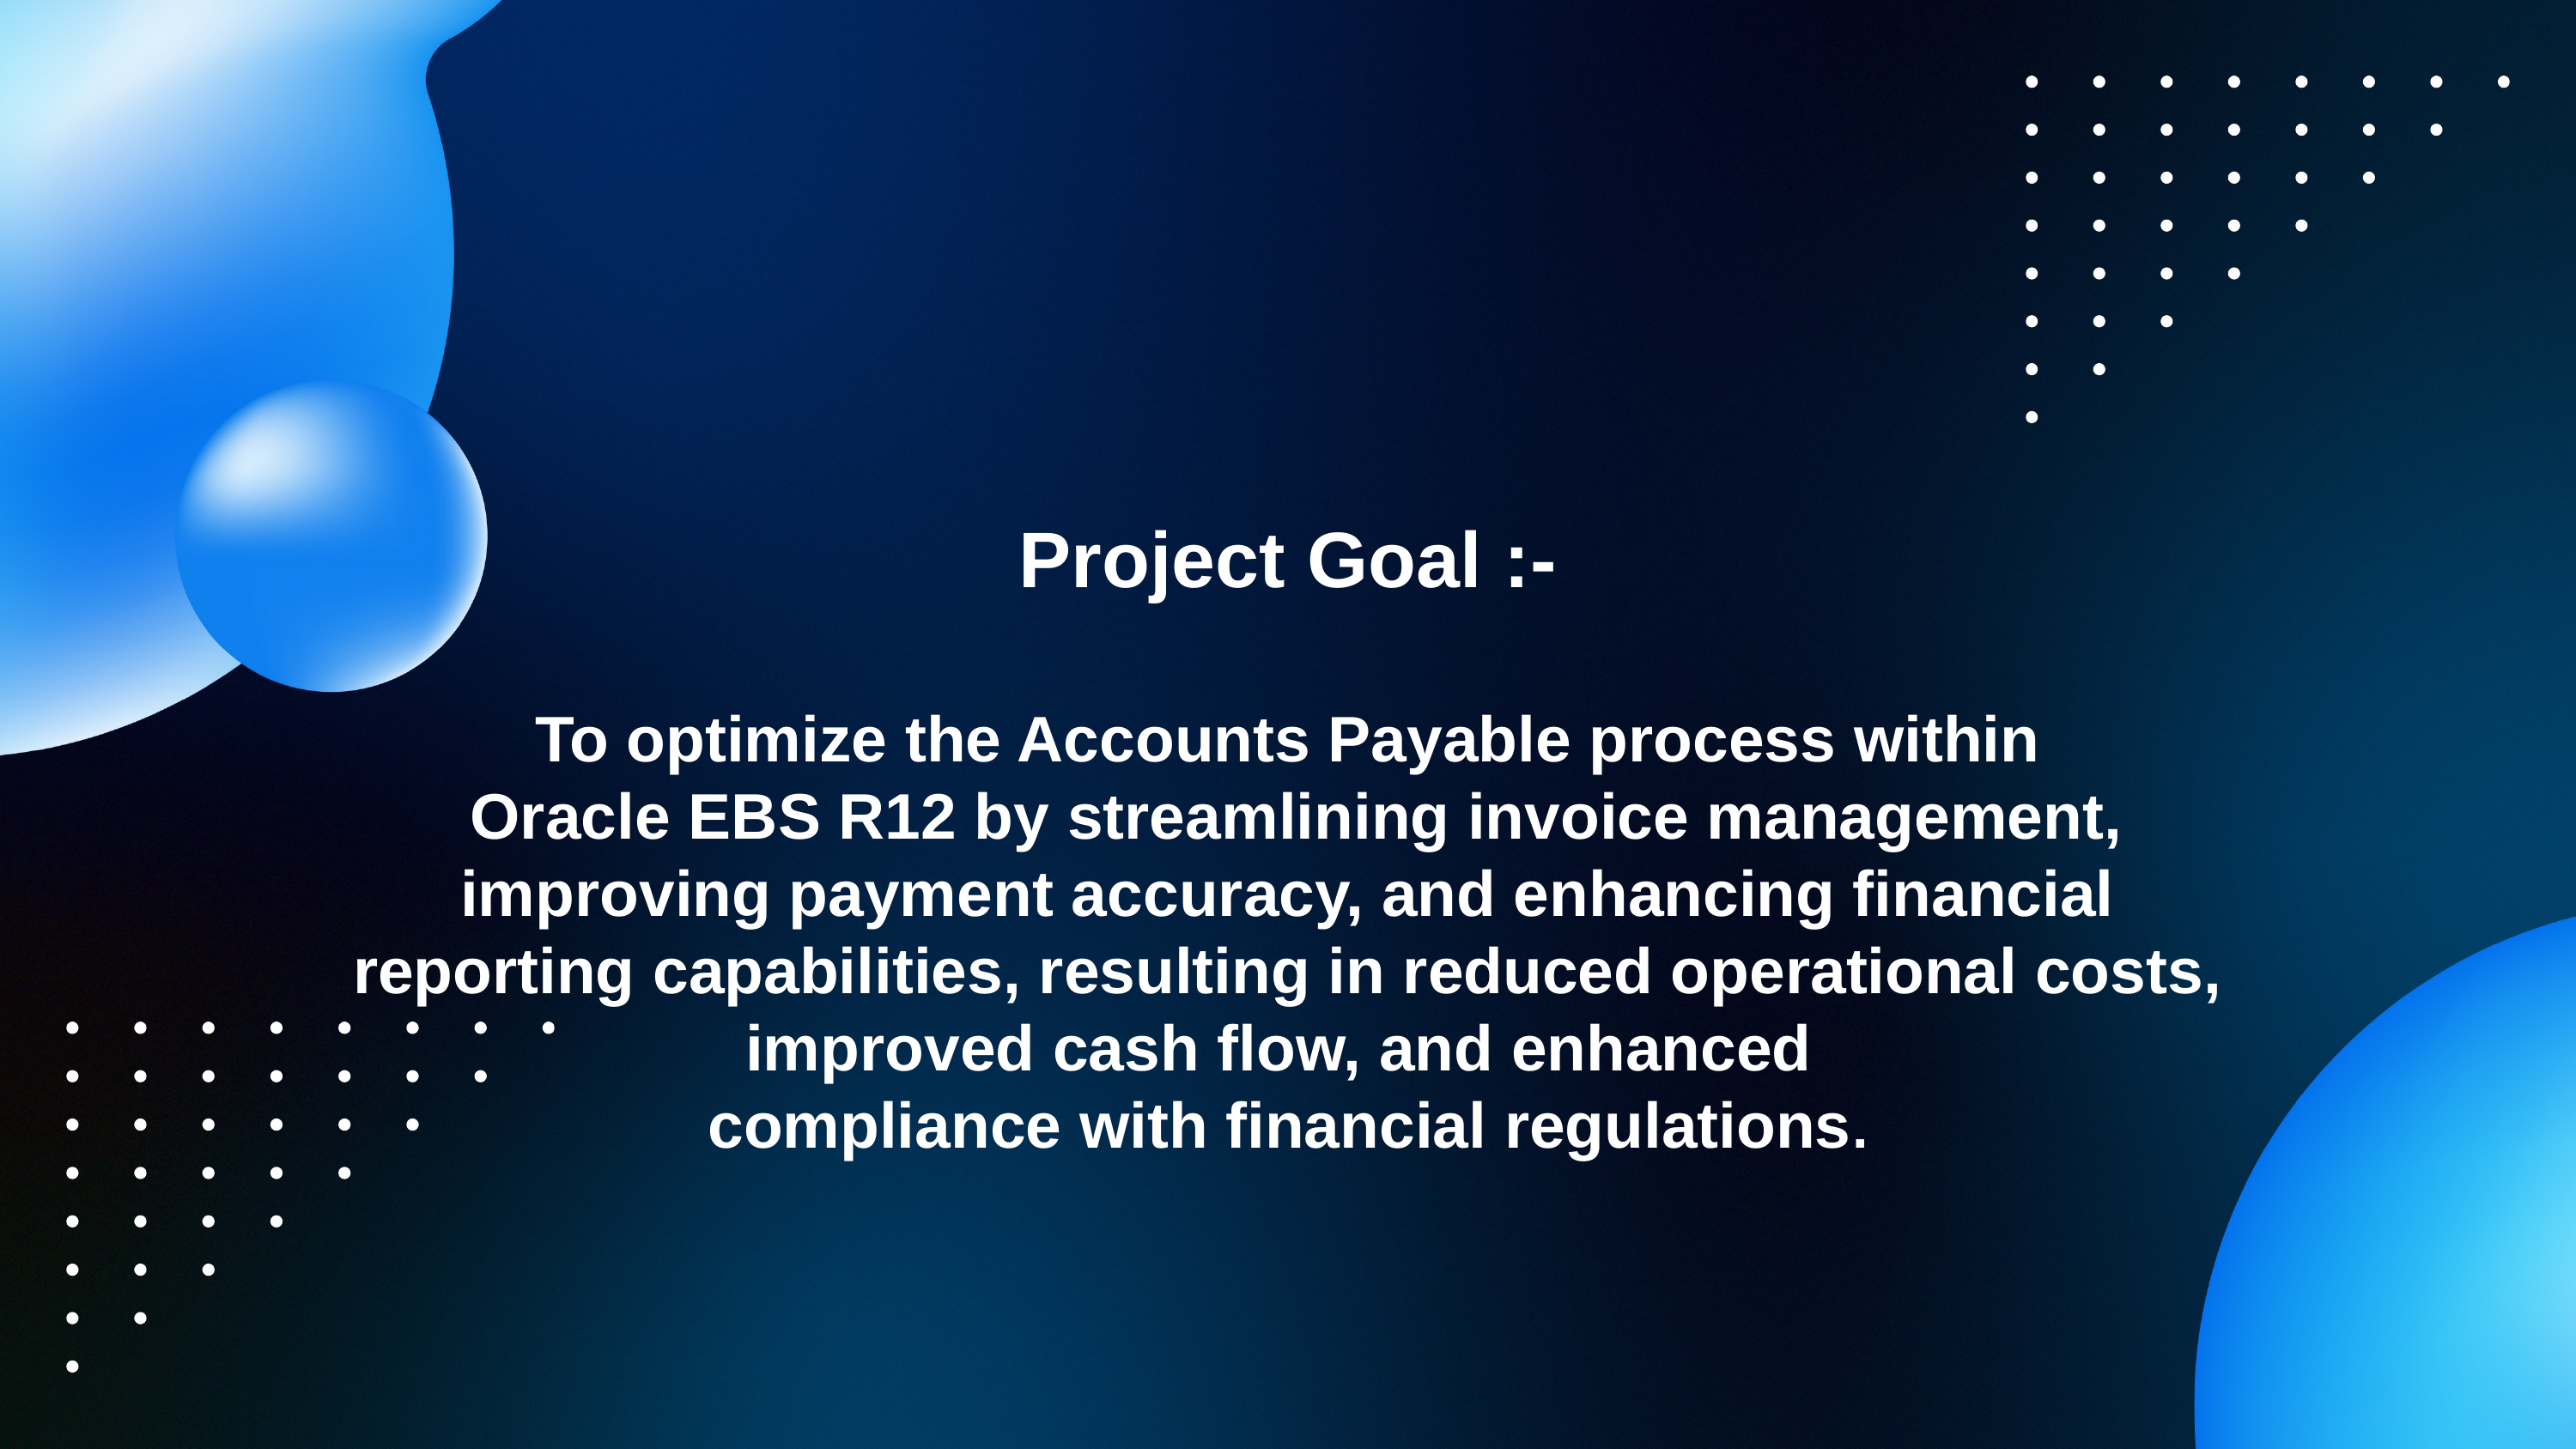

0

Project Goal :-

To optimize the Accounts Payable process within
 Oracle EBS R12 by streamlining invoice management, improving payment accuracy, and enhancing financial reporting capabilities, resulting in reduced operational costs, improved cash flow, and enhanced
compliance with financial regulations.